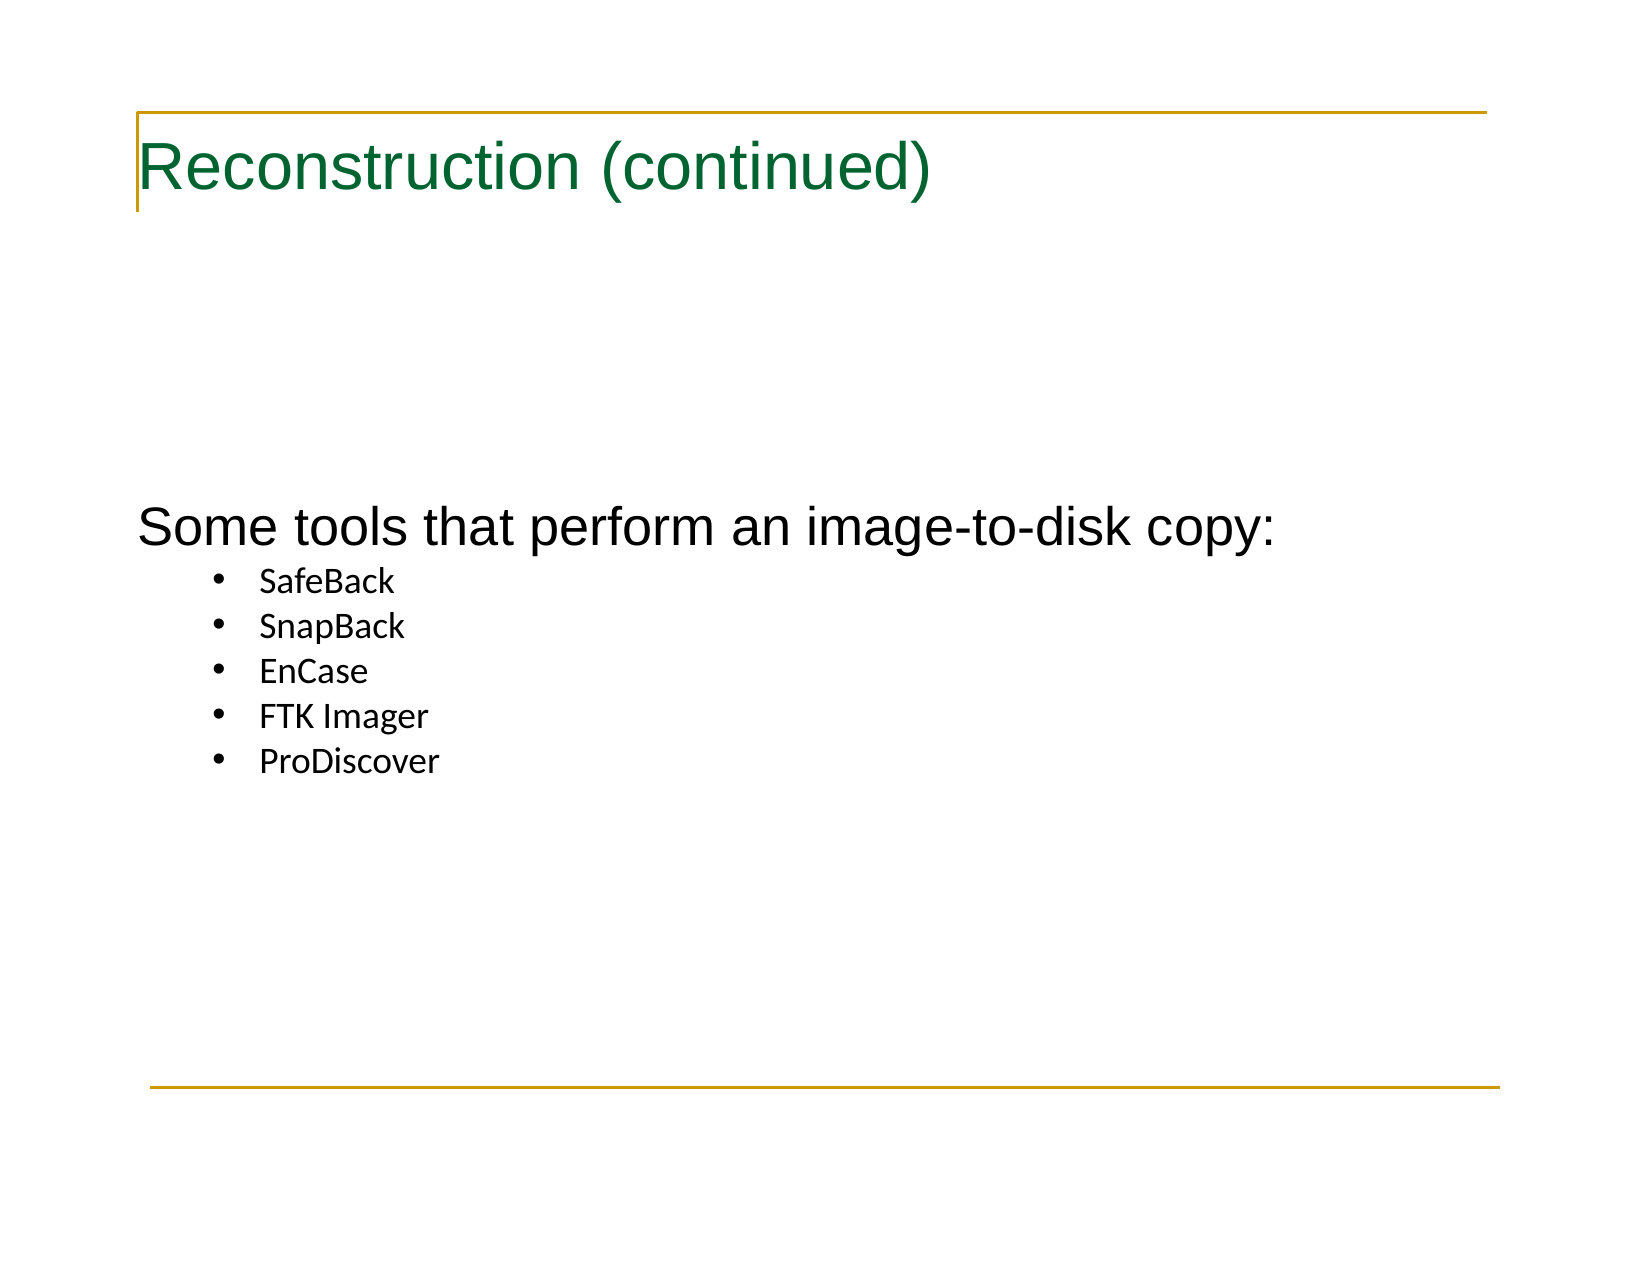

# Reconstruction (continued)
Some tools that perform an image-to-disk copy:
SafeBack
SnapBack
EnCase
FTK Imager
ProDiscover